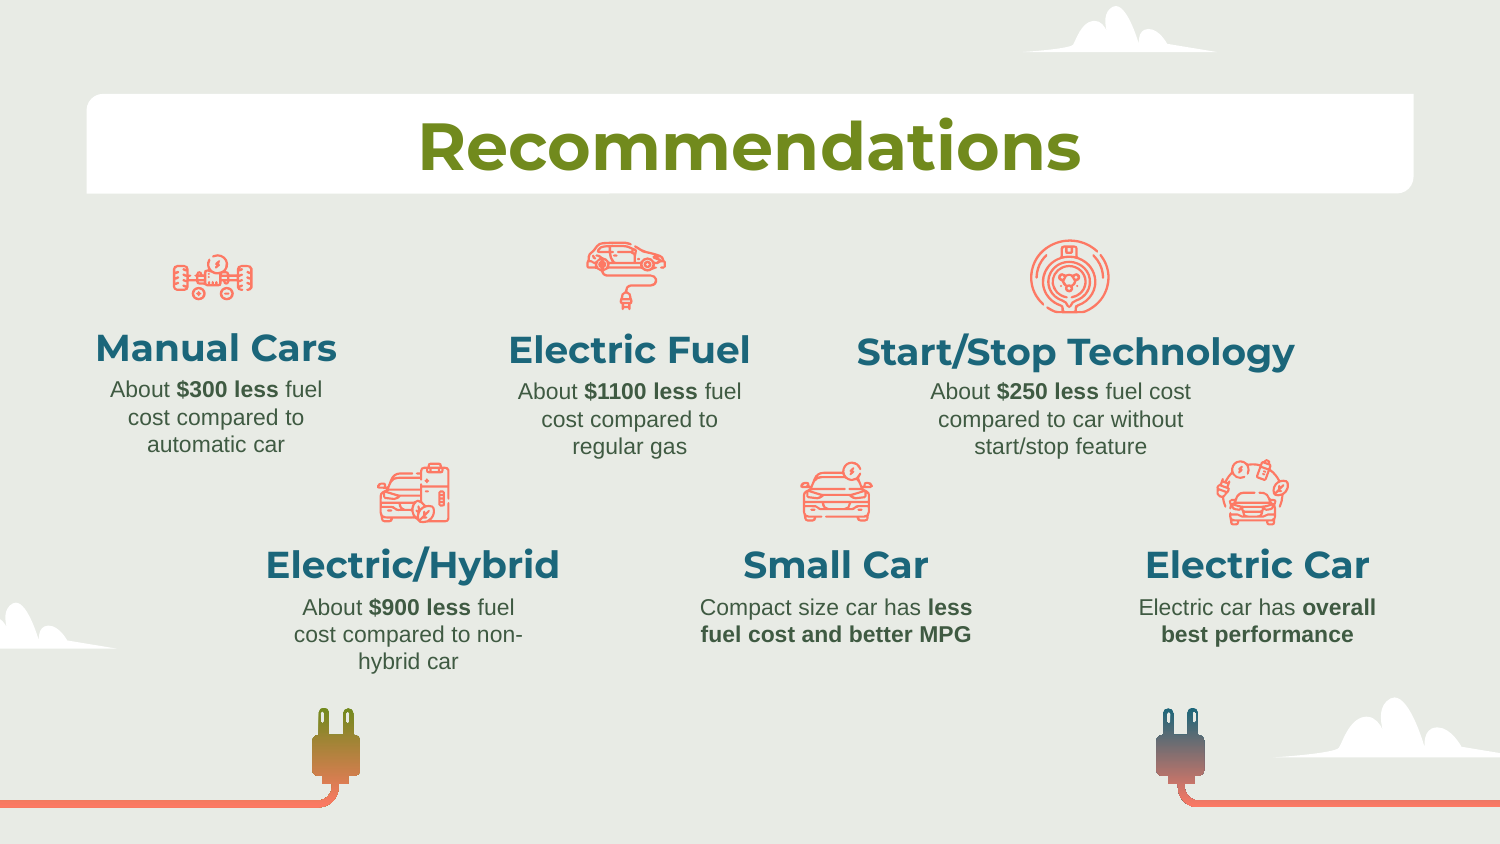

# Recommendations

Manual Cars
Electric Fuel
Start/Stop Technology
About $300 less fuel
cost compared to
automatic car
About $250 less fuel cost
compared to car without
start/stop feature
About $1100 less fuel
cost compared to
regular gas

Electric/Hybrid
Small Car
Electric Car
About $900 less fuel
cost compared to non-hybrid car
Compact size car has less
fuel cost and better MPG
Electric car has overall
best performance